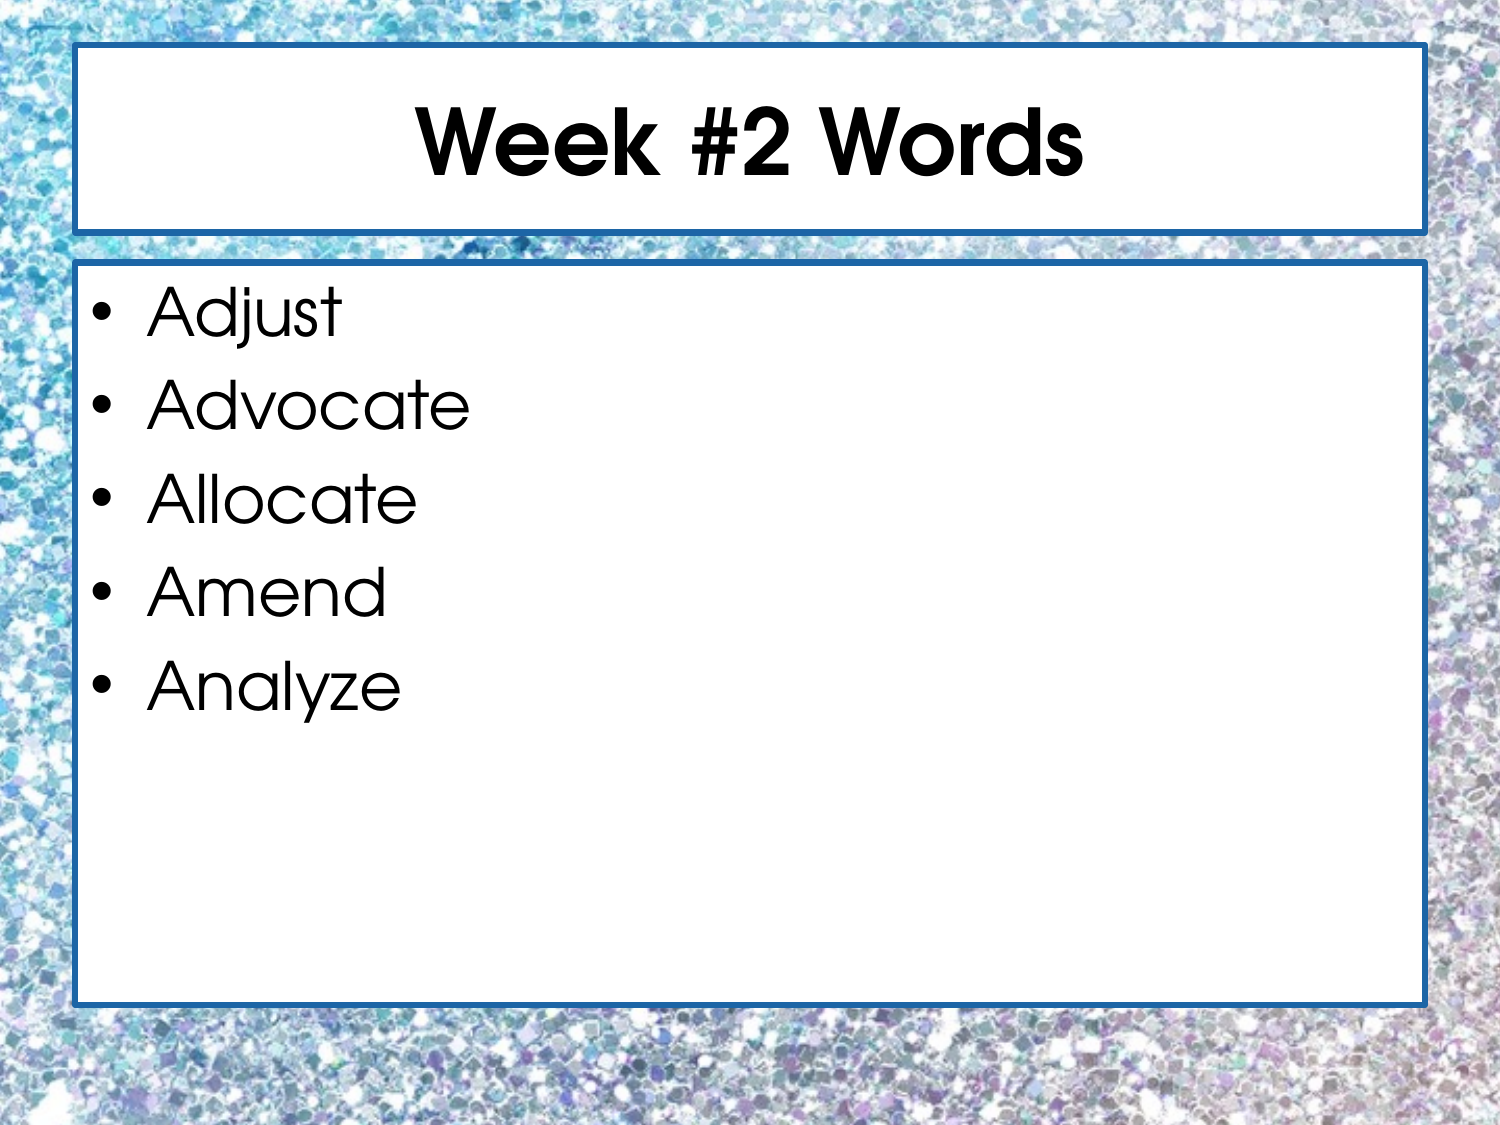

# Week #2 Words
Adjust
Advocate
Allocate
Amend
Analyze